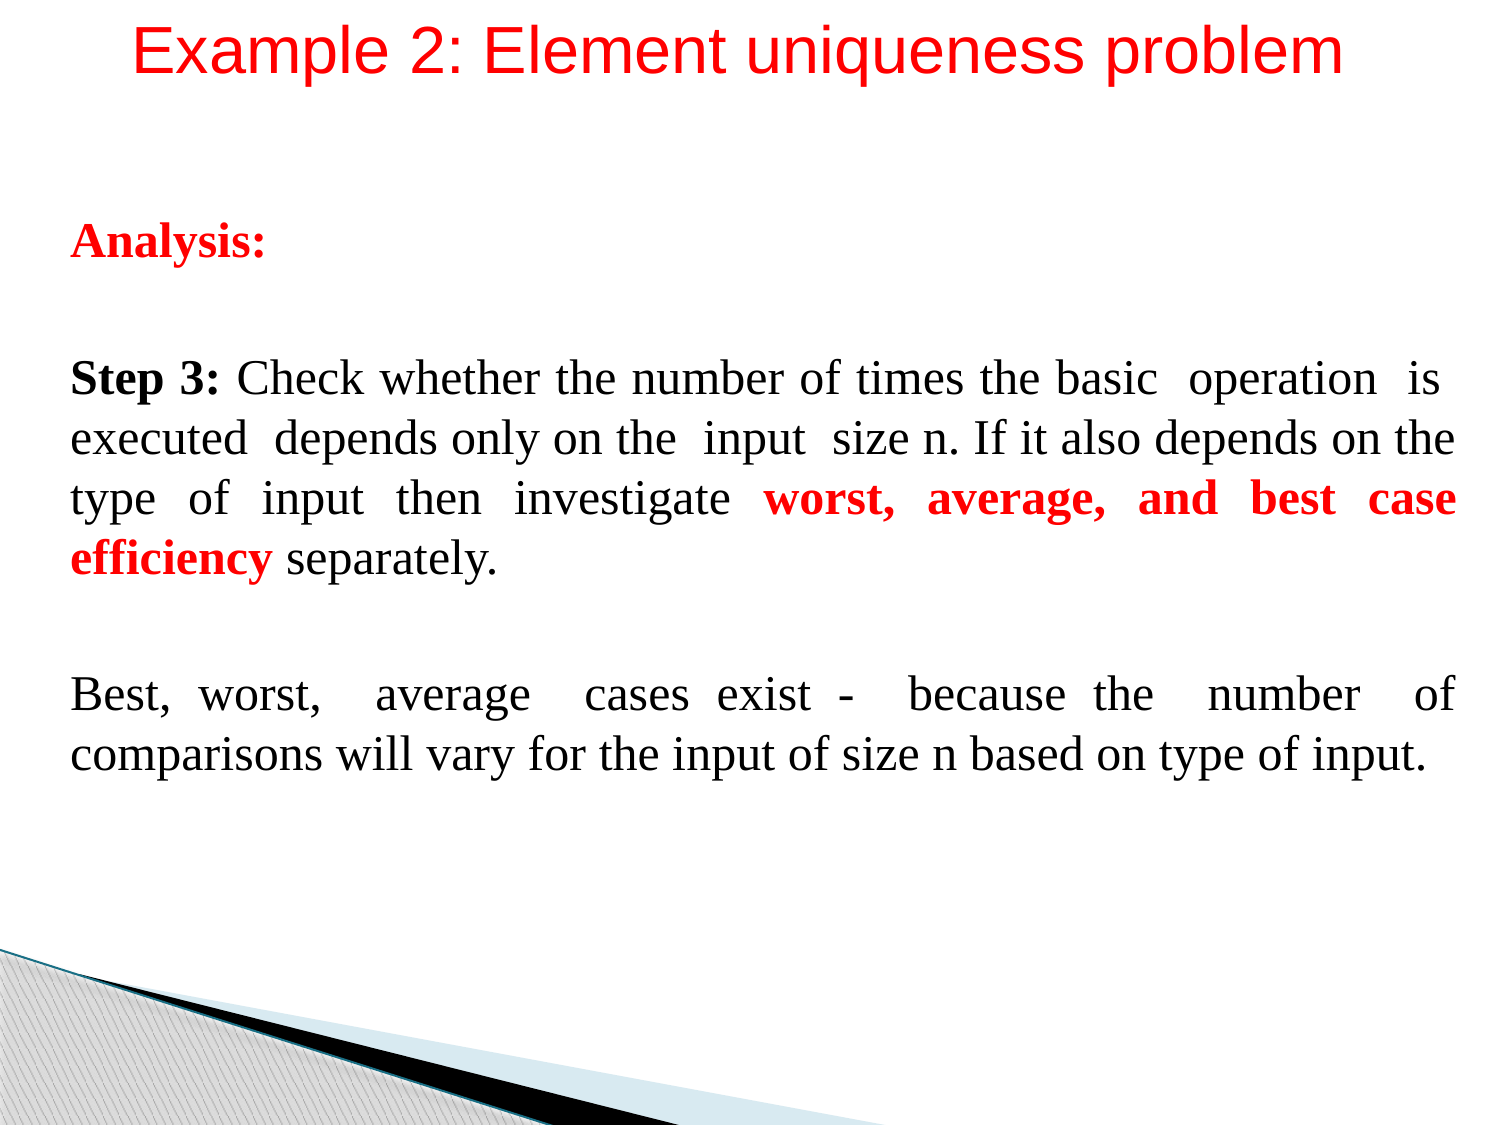

Example 2: Element uniqueness problem
Analysis:

Step 3: Check whether the number of times the basic  operation  is  executed  depends only on the  input  size n. If it also depends on the type of input then investigate worst, average, and best case efficiency separately.

Best, worst,  average  cases exist -  because the  number  of comparisons will vary for the input of size n based on type of input.